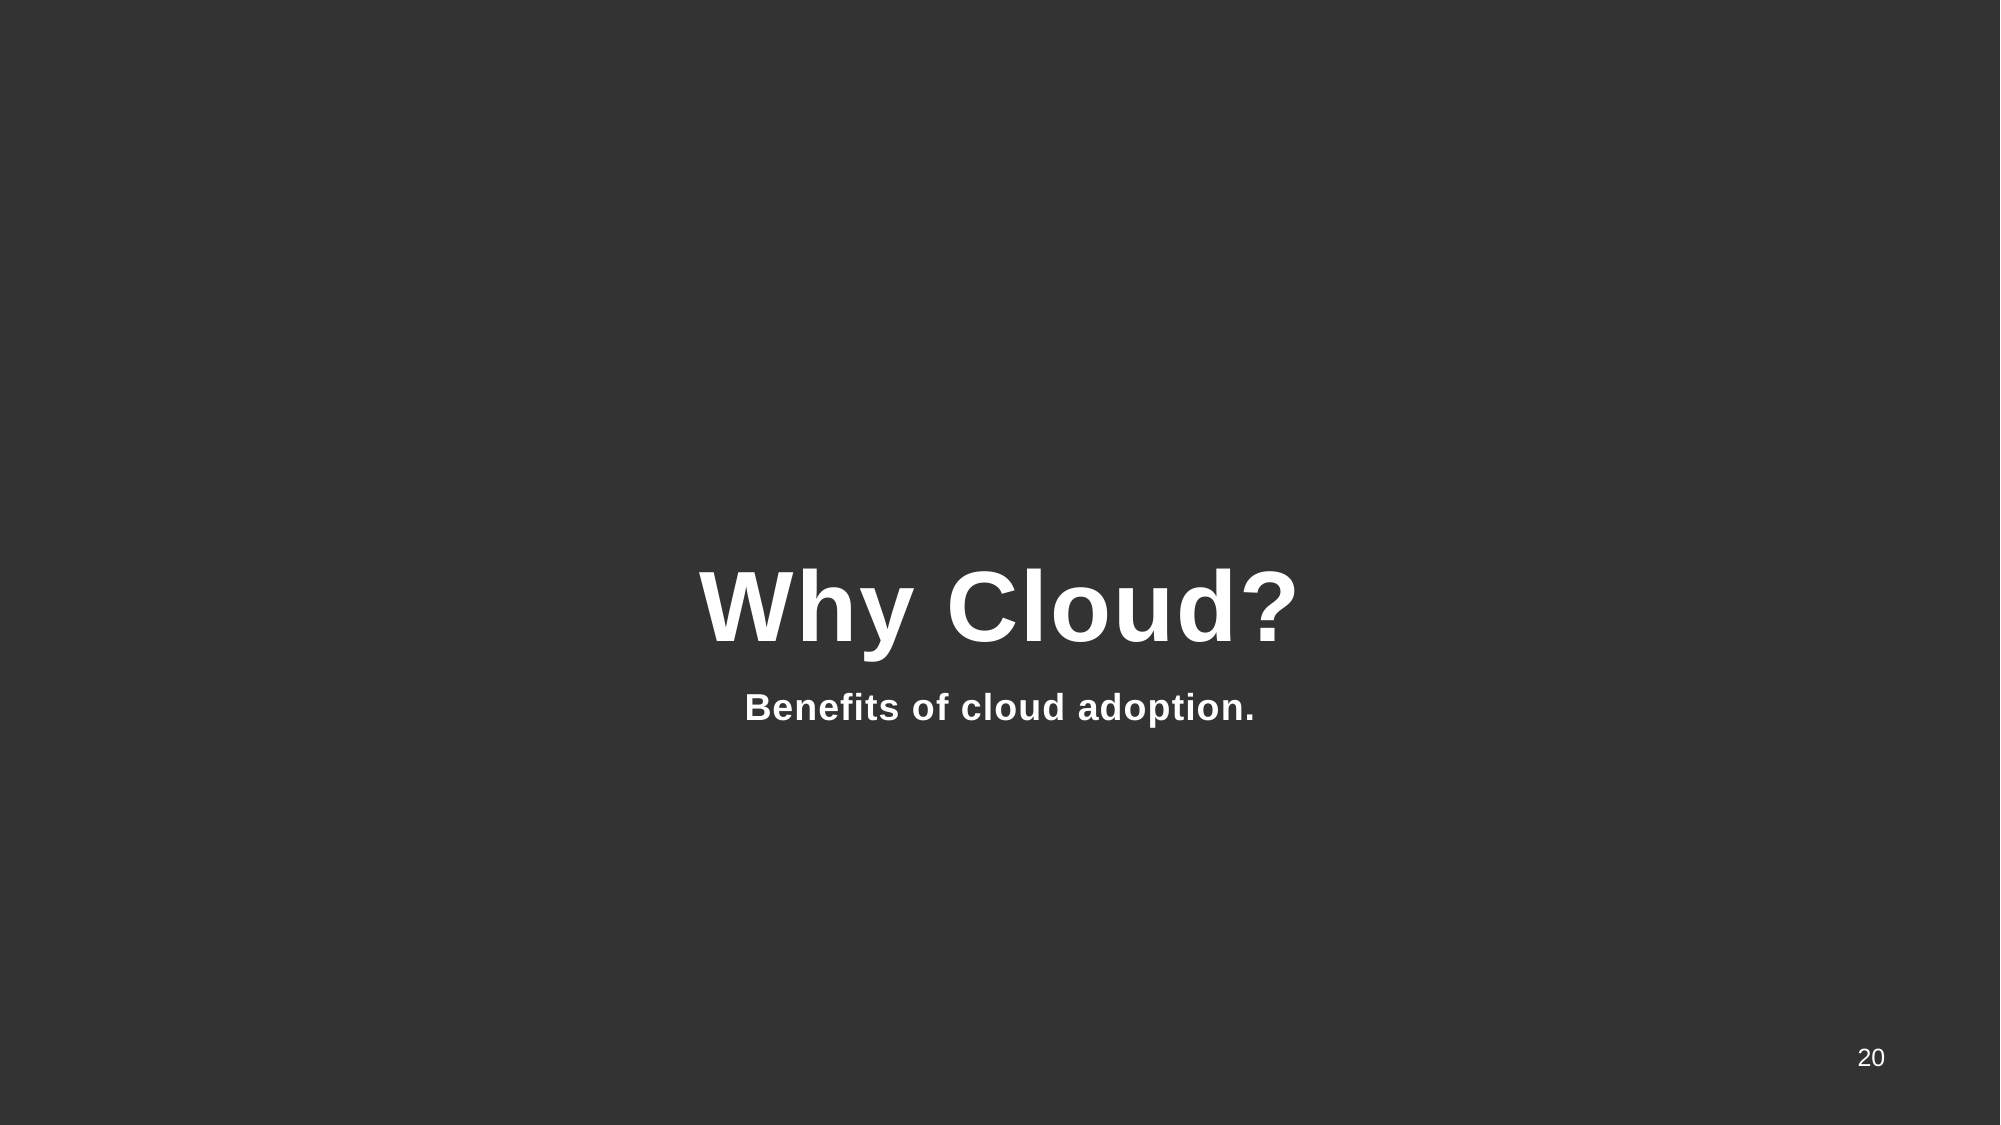

# Why Cloud?
Benefits of cloud adoption.
20